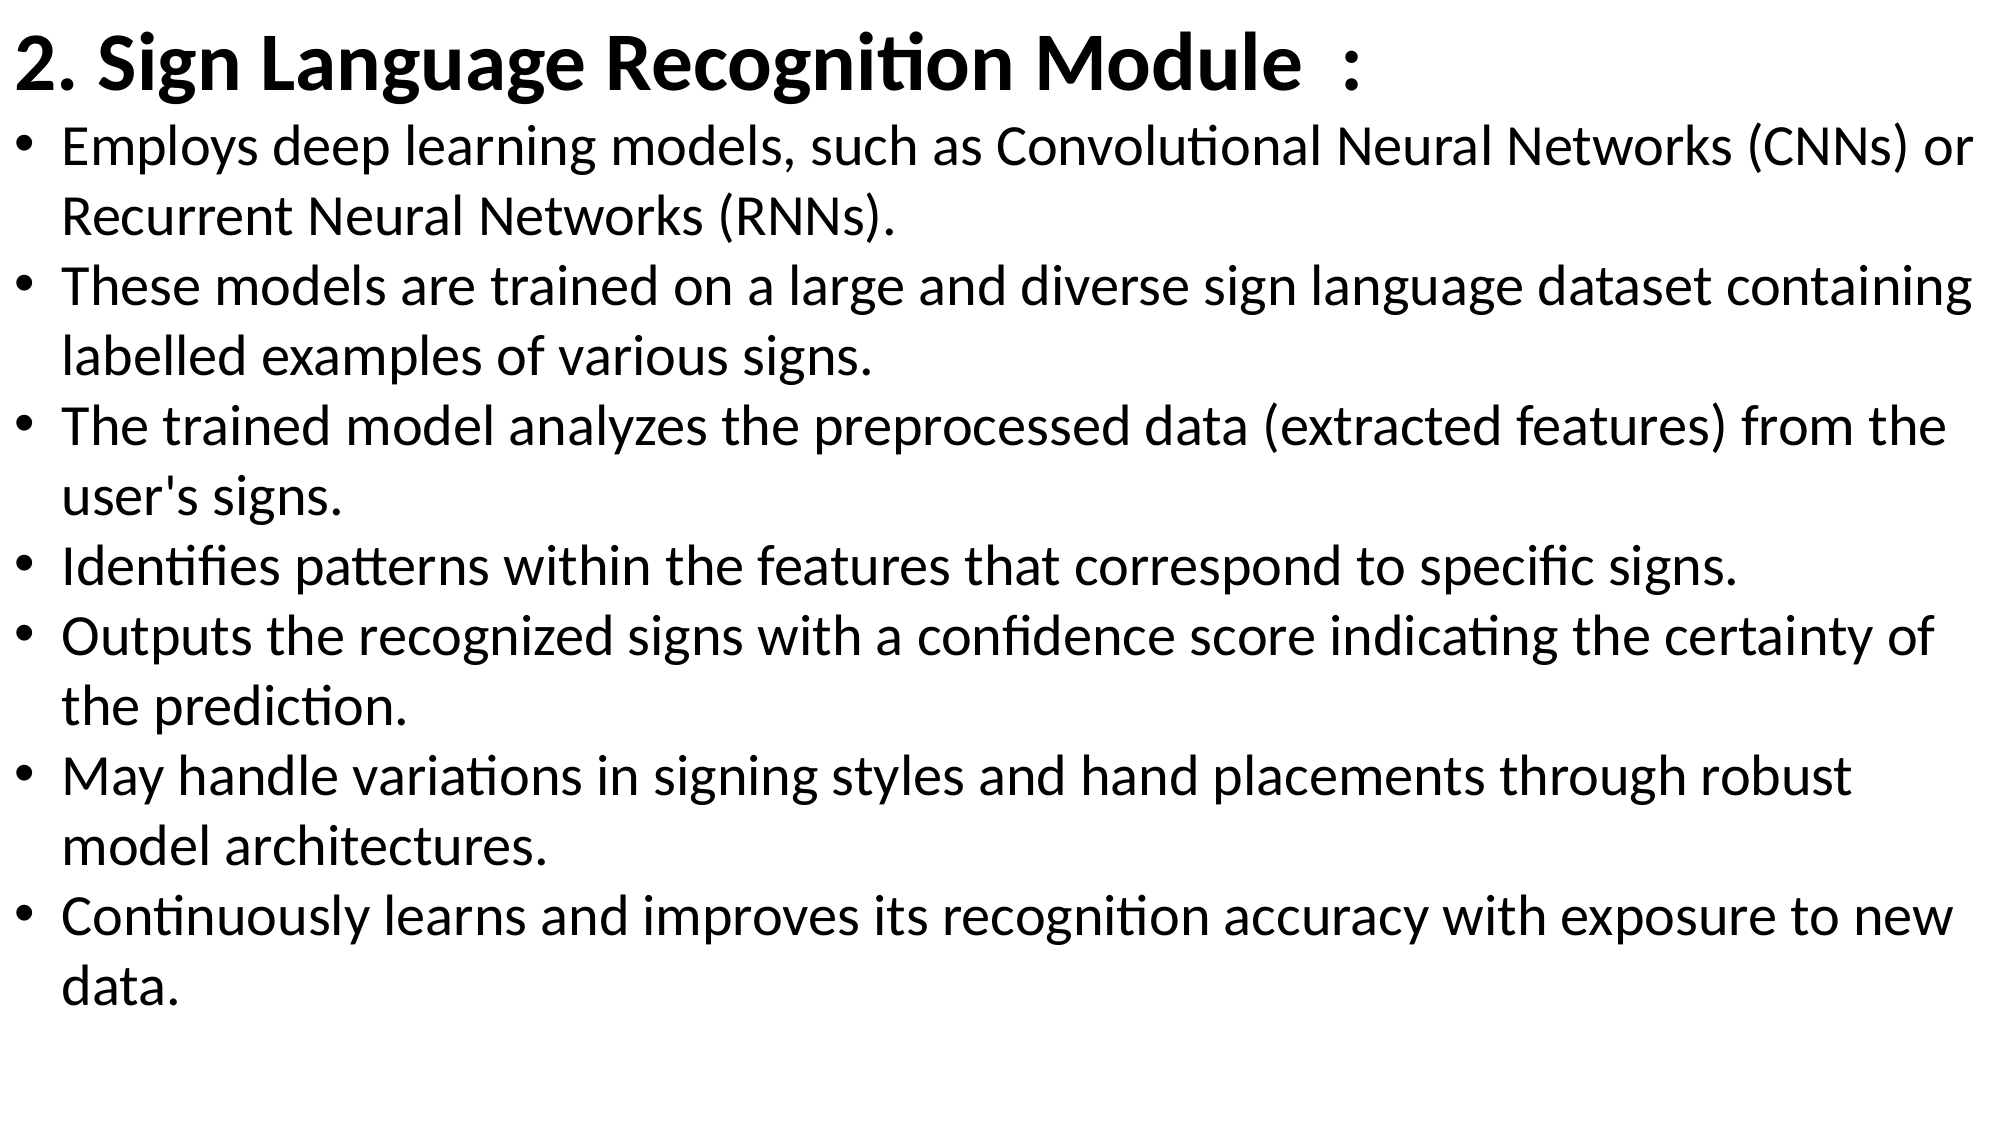

2. Sign Language Recognition Module  :
Employs deep learning models, such as Convolutional Neural Networks (CNNs) or Recurrent Neural Networks (RNNs).
These models are trained on a large and diverse sign language dataset containing labelled examples of various signs.
The trained model analyzes the preprocessed data (extracted features) from the user's signs.
Identifies patterns within the features that correspond to specific signs.
Outputs the recognized signs with a confidence score indicating the certainty of the prediction.
May handle variations in signing styles and hand placements through robust model architectures.
Continuously learns and improves its recognition accuracy with exposure to new data.